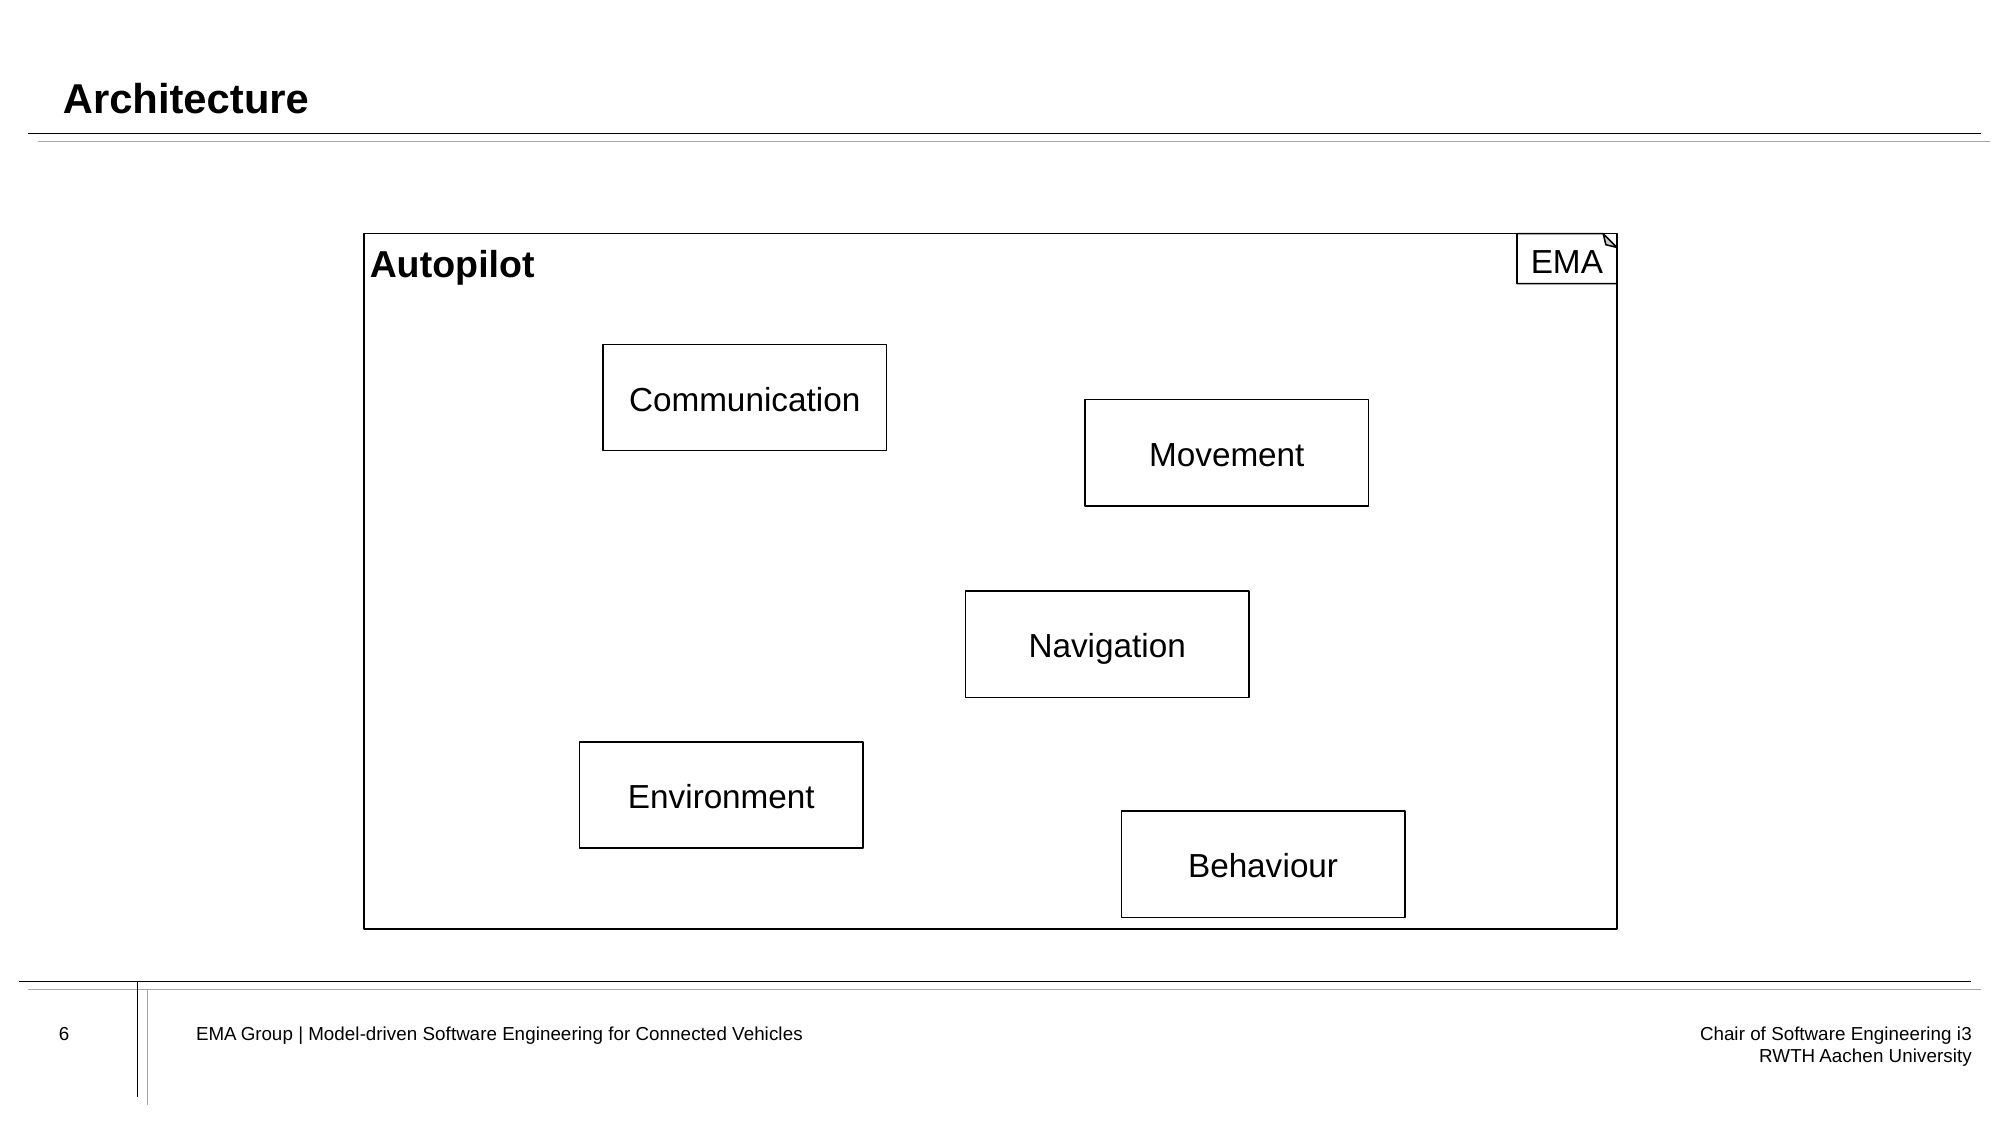

# Architecture
Autopilot
EMA
Communication
Movement
Navigation
Environment
Behaviour